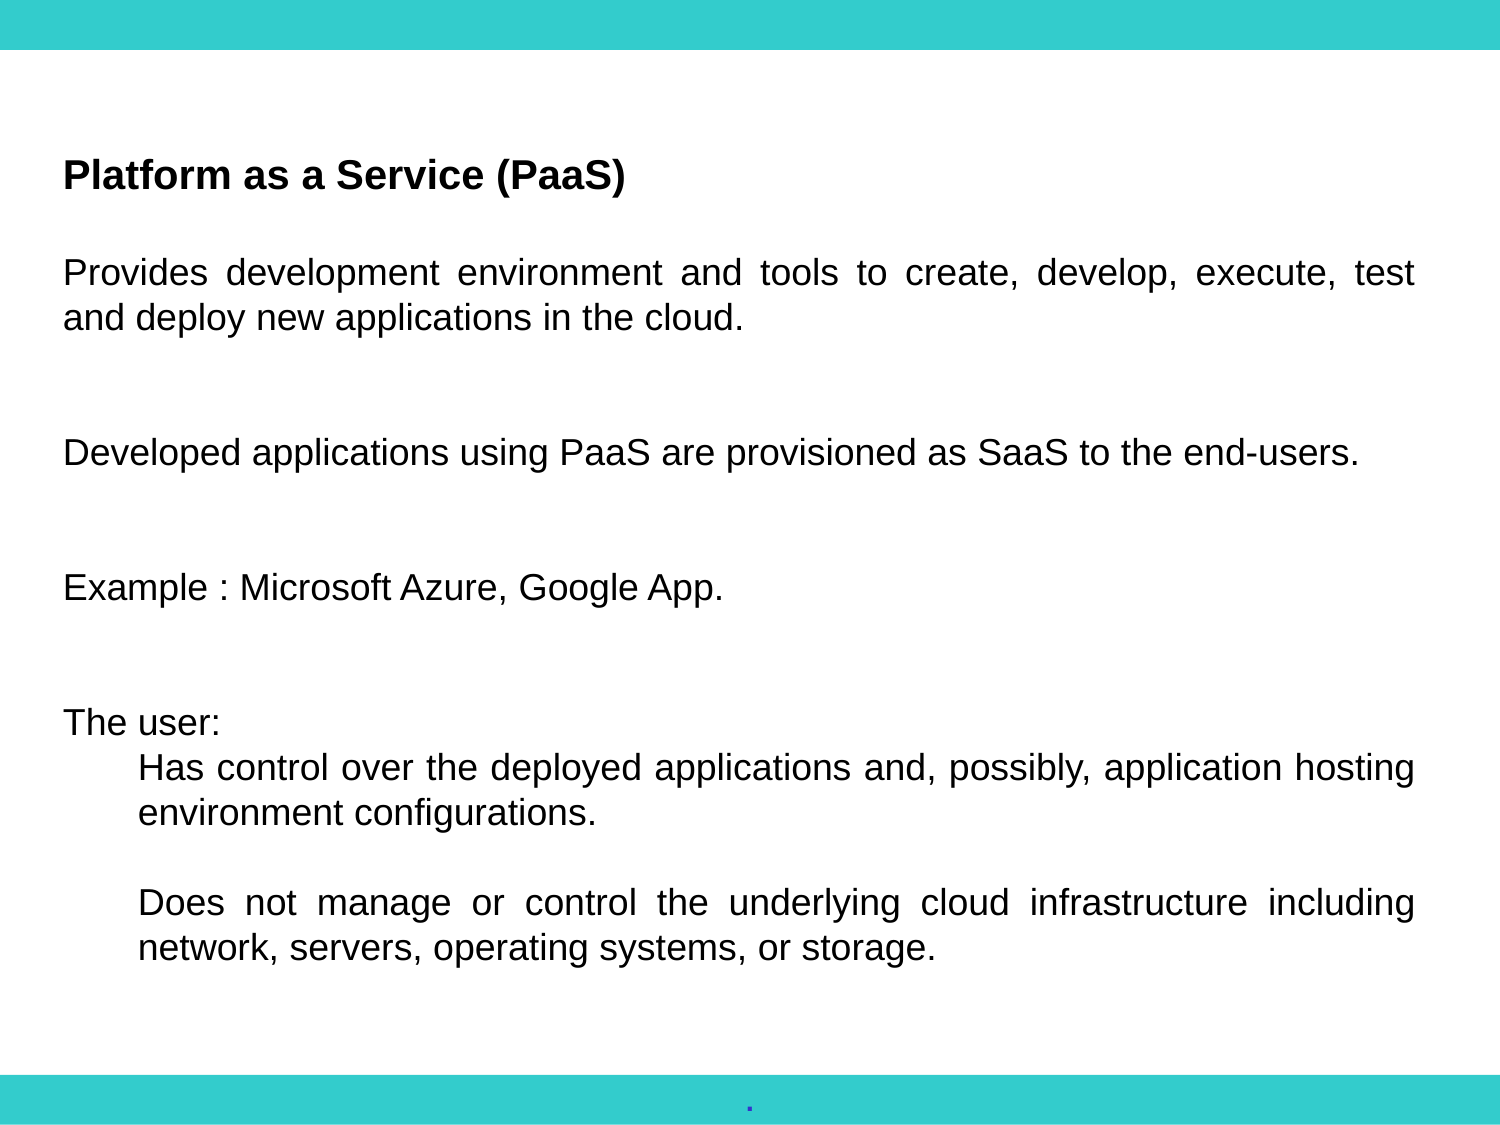

Platform as a Service (PaaS)

Provides development environment and tools to create, develop, execute, test and deploy new applications in the cloud.

Developed applications using PaaS are provisioned as SaaS to the end-users.

Example : Microsoft Azure, Google App.

The user:
Has control over the deployed applications and, possibly, application hosting environment configurations.

Does not manage or control the underlying cloud infrastructure including network, servers, operating systems, or storage.

.